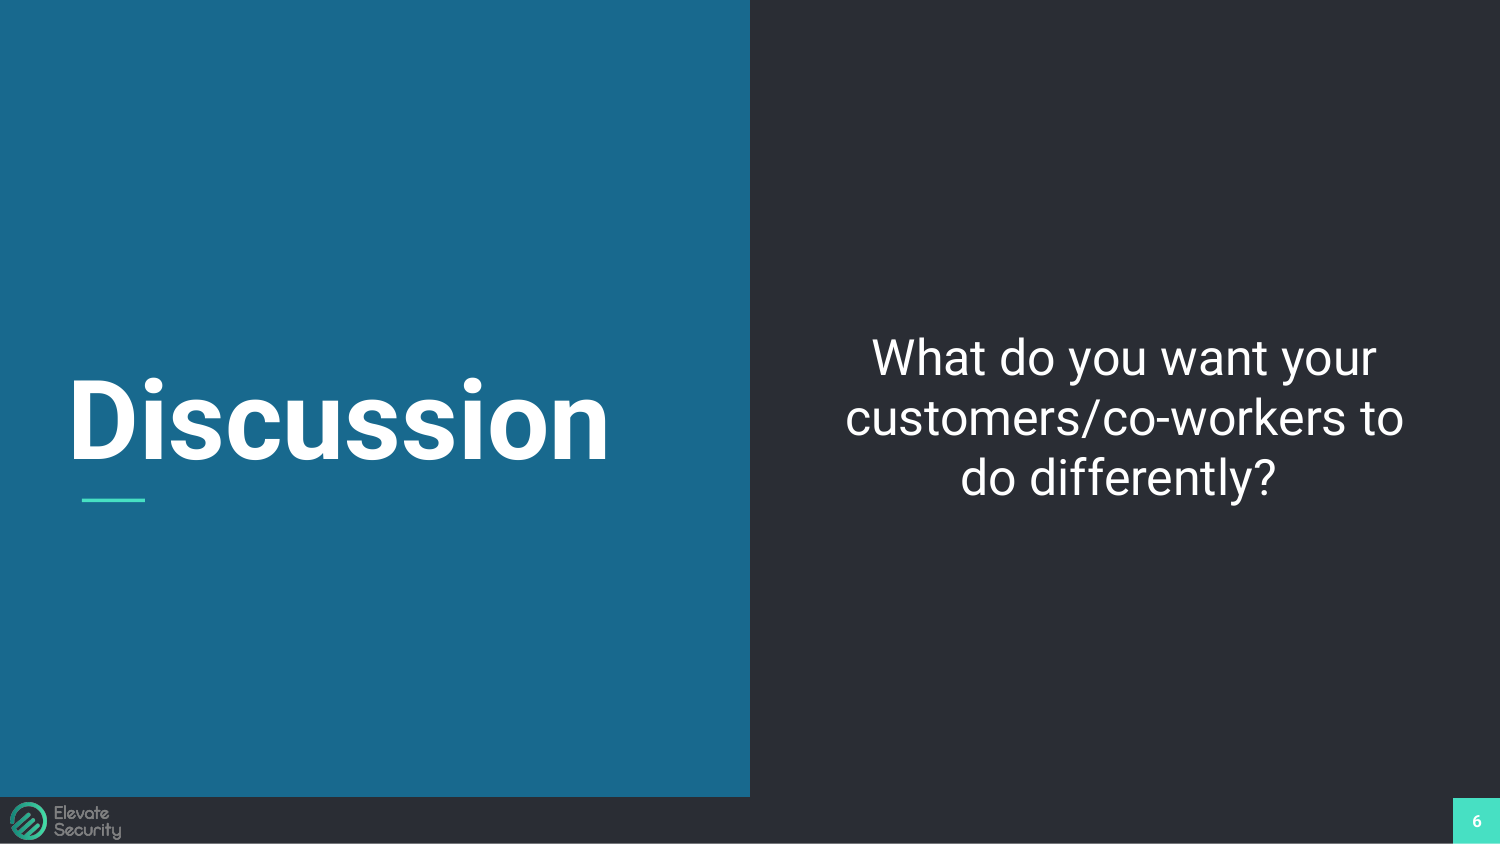

What do you want your customers/co-workers to do differently?
Discussion

6